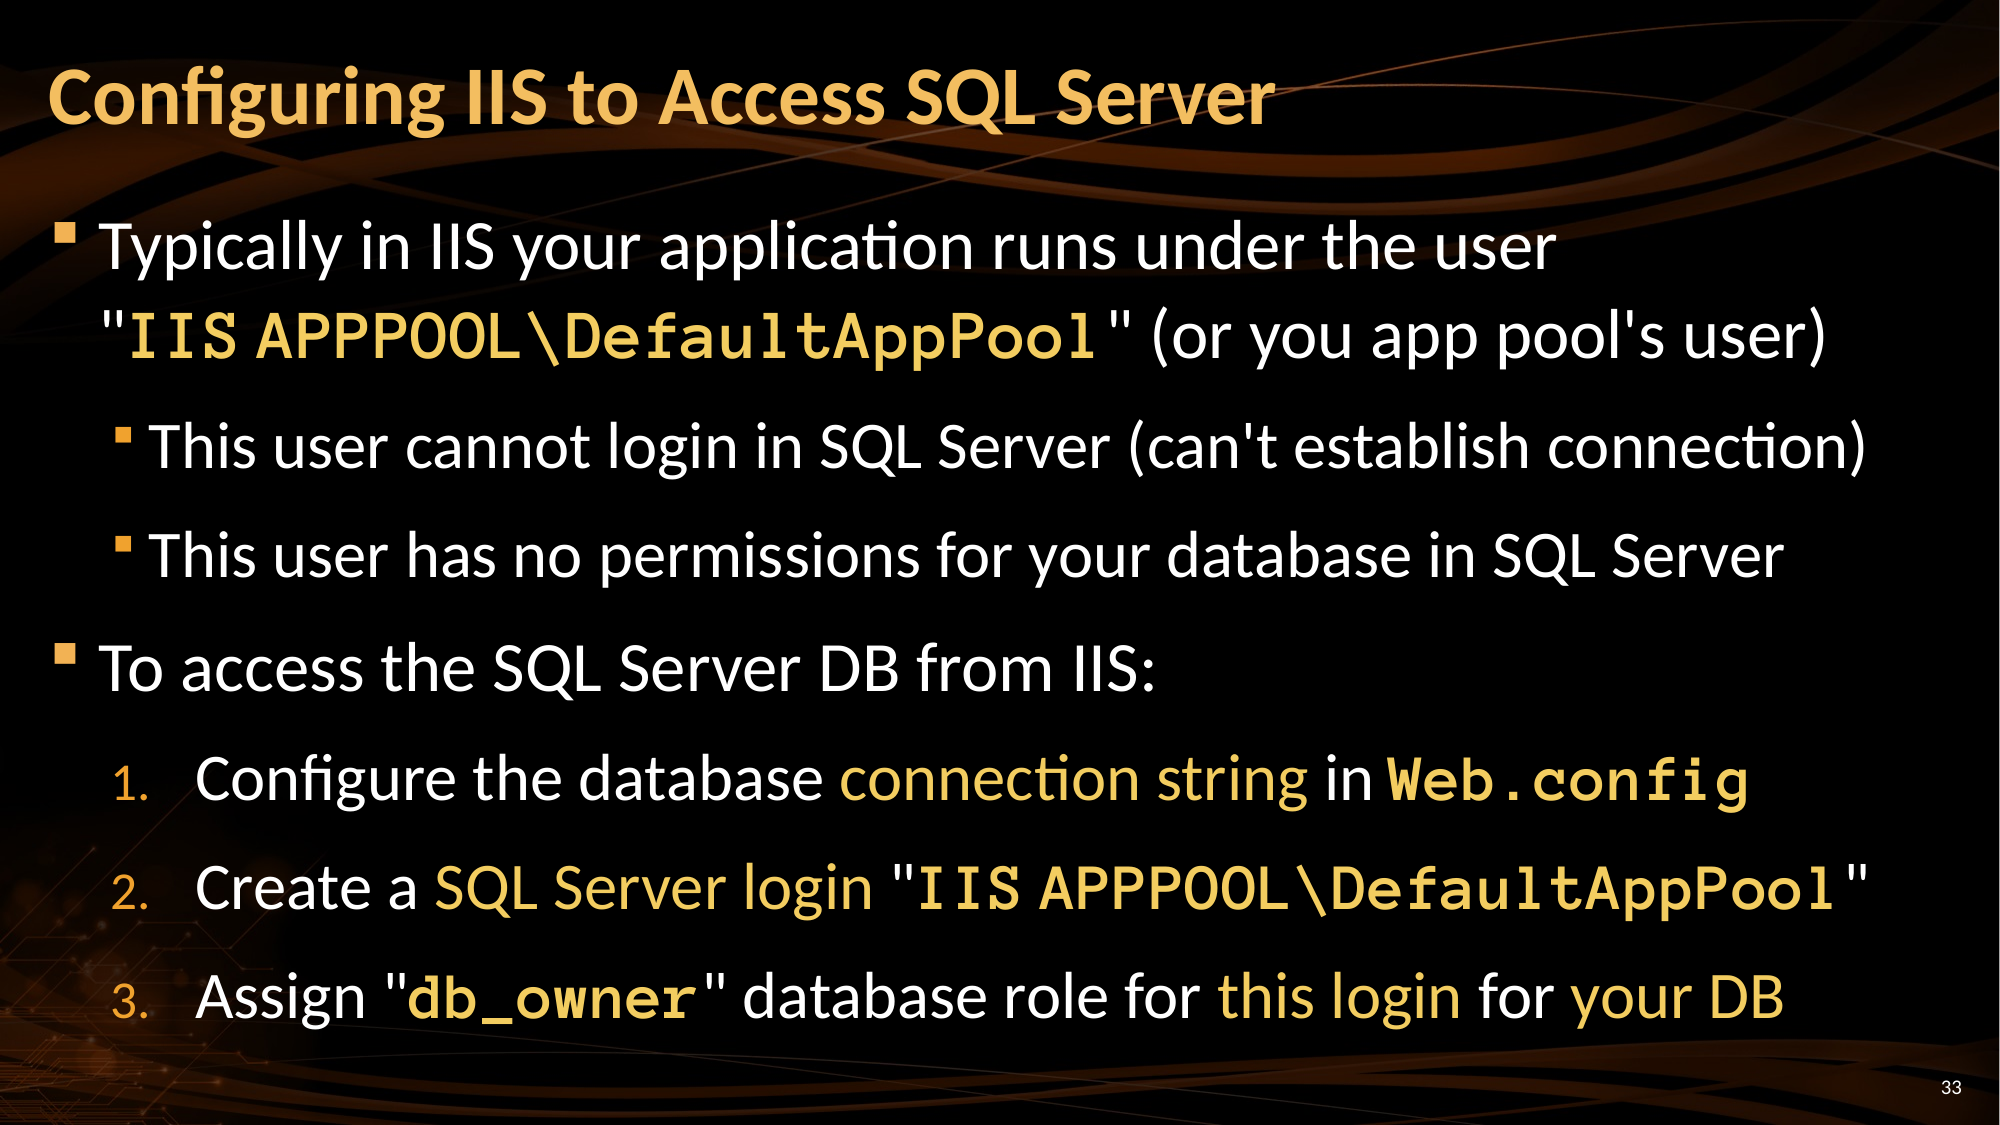

# Configuring IIS to Access SQL Server
Typically in IIS your application runs under the user
"IIS APPPOOL\DefaultAppPool" (or you app pool's user)
This user cannot login in SQL Server (can't establish connection)
This user has no permissions for your database in SQL Server
To access the SQL Server DB from IIS:
Configure the database connection string in Web.config
Create a SQL Server login "IIS APPPOOL\DefaultAppPool"
Assign "db_owner" database role for this login for your DB
33